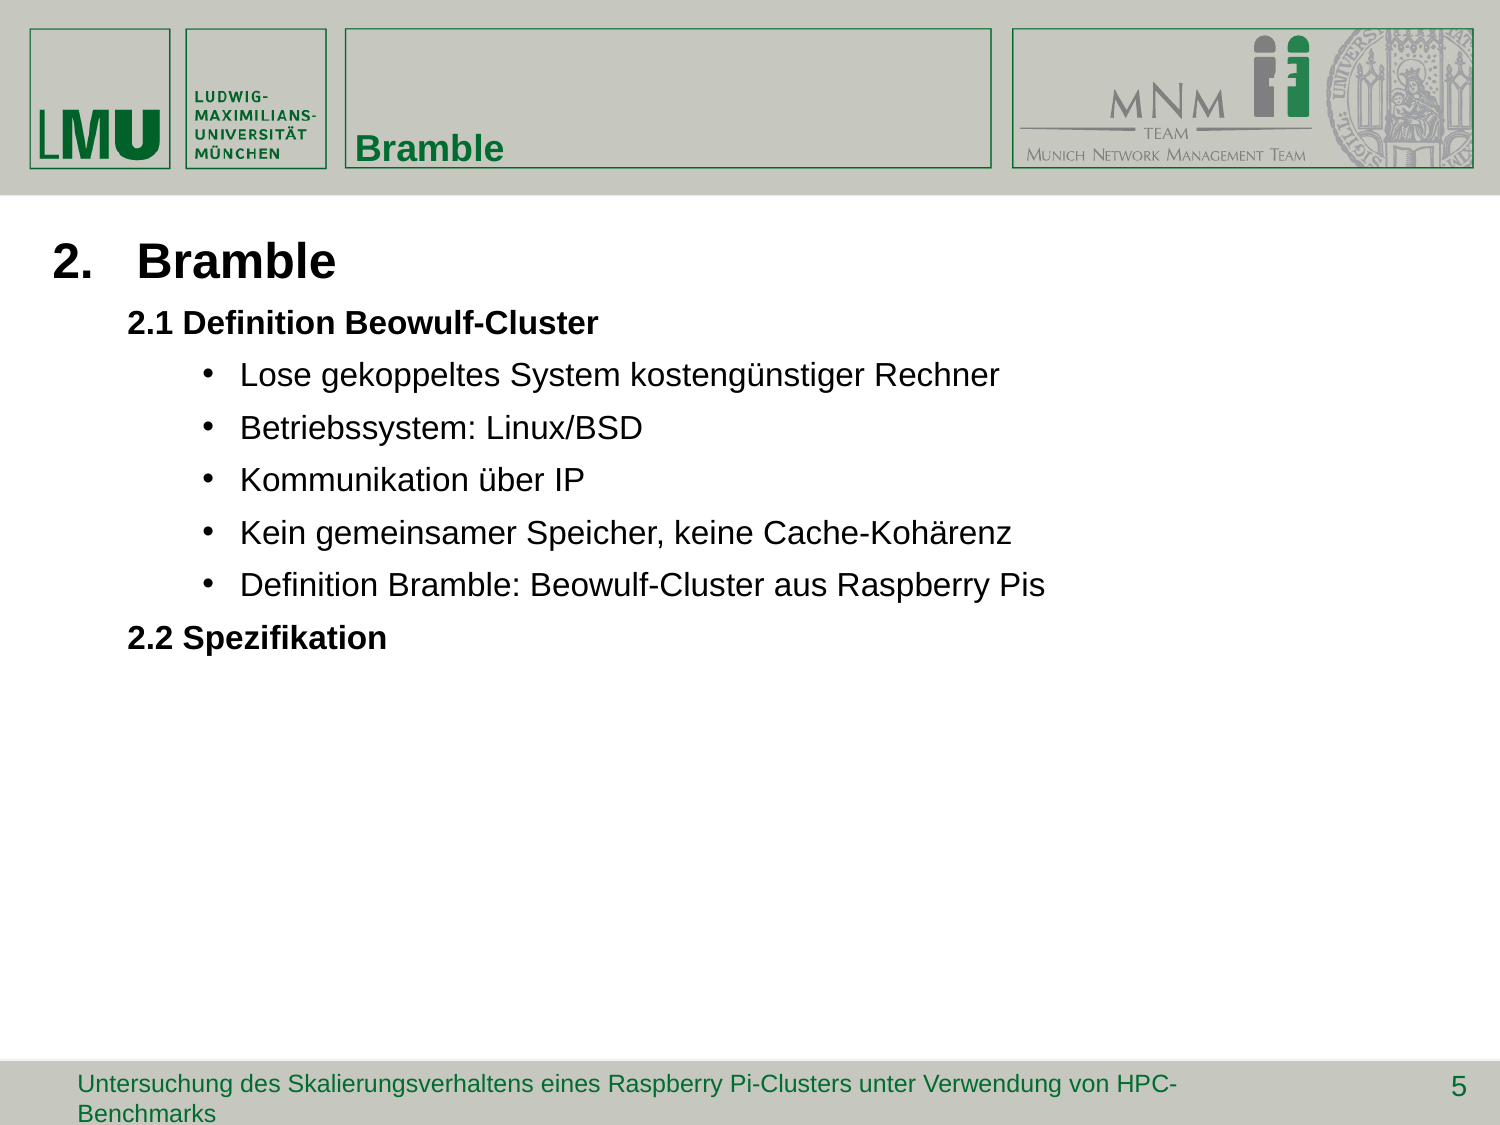

# Bramble
Bramble
2.1 Definition Beowulf-Cluster
Lose gekoppeltes System kostengünstiger Rechner
Betriebssystem: Linux/BSD
Kommunikation über IP
Kein gemeinsamer Speicher, keine Cache-Kohärenz
Definition Bramble: Beowulf-Cluster aus Raspberry Pis
2.2 Spezifikation

Untersuchung des Skalierungsverhaltens eines Raspberry Pi-Clusters unter Verwendung von HPC-Benchmarks
5